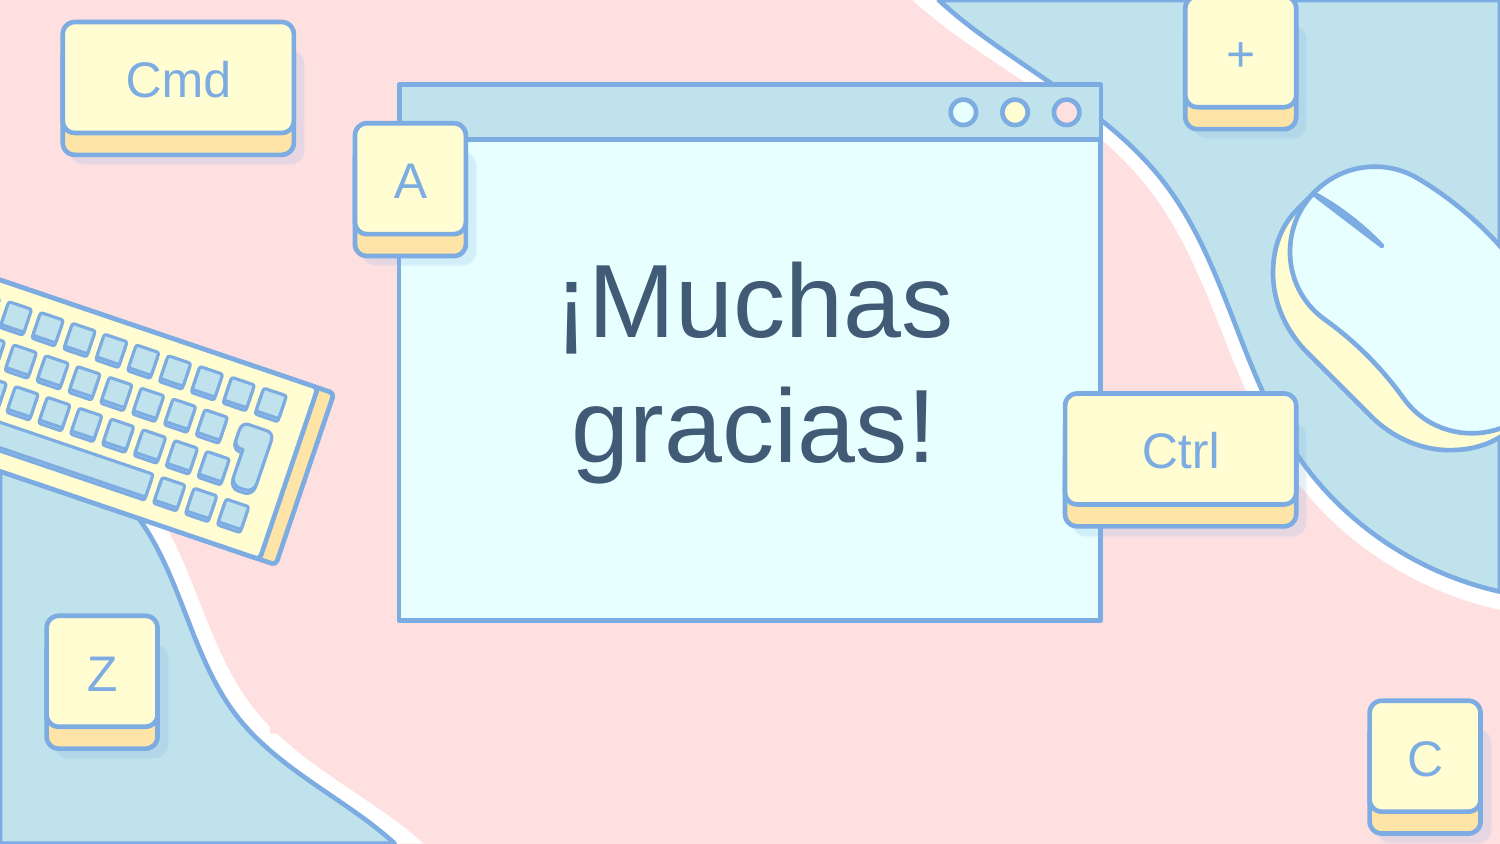

+

Cmd

A

# ¡Muchas gracias!

Ctrl

Z

C